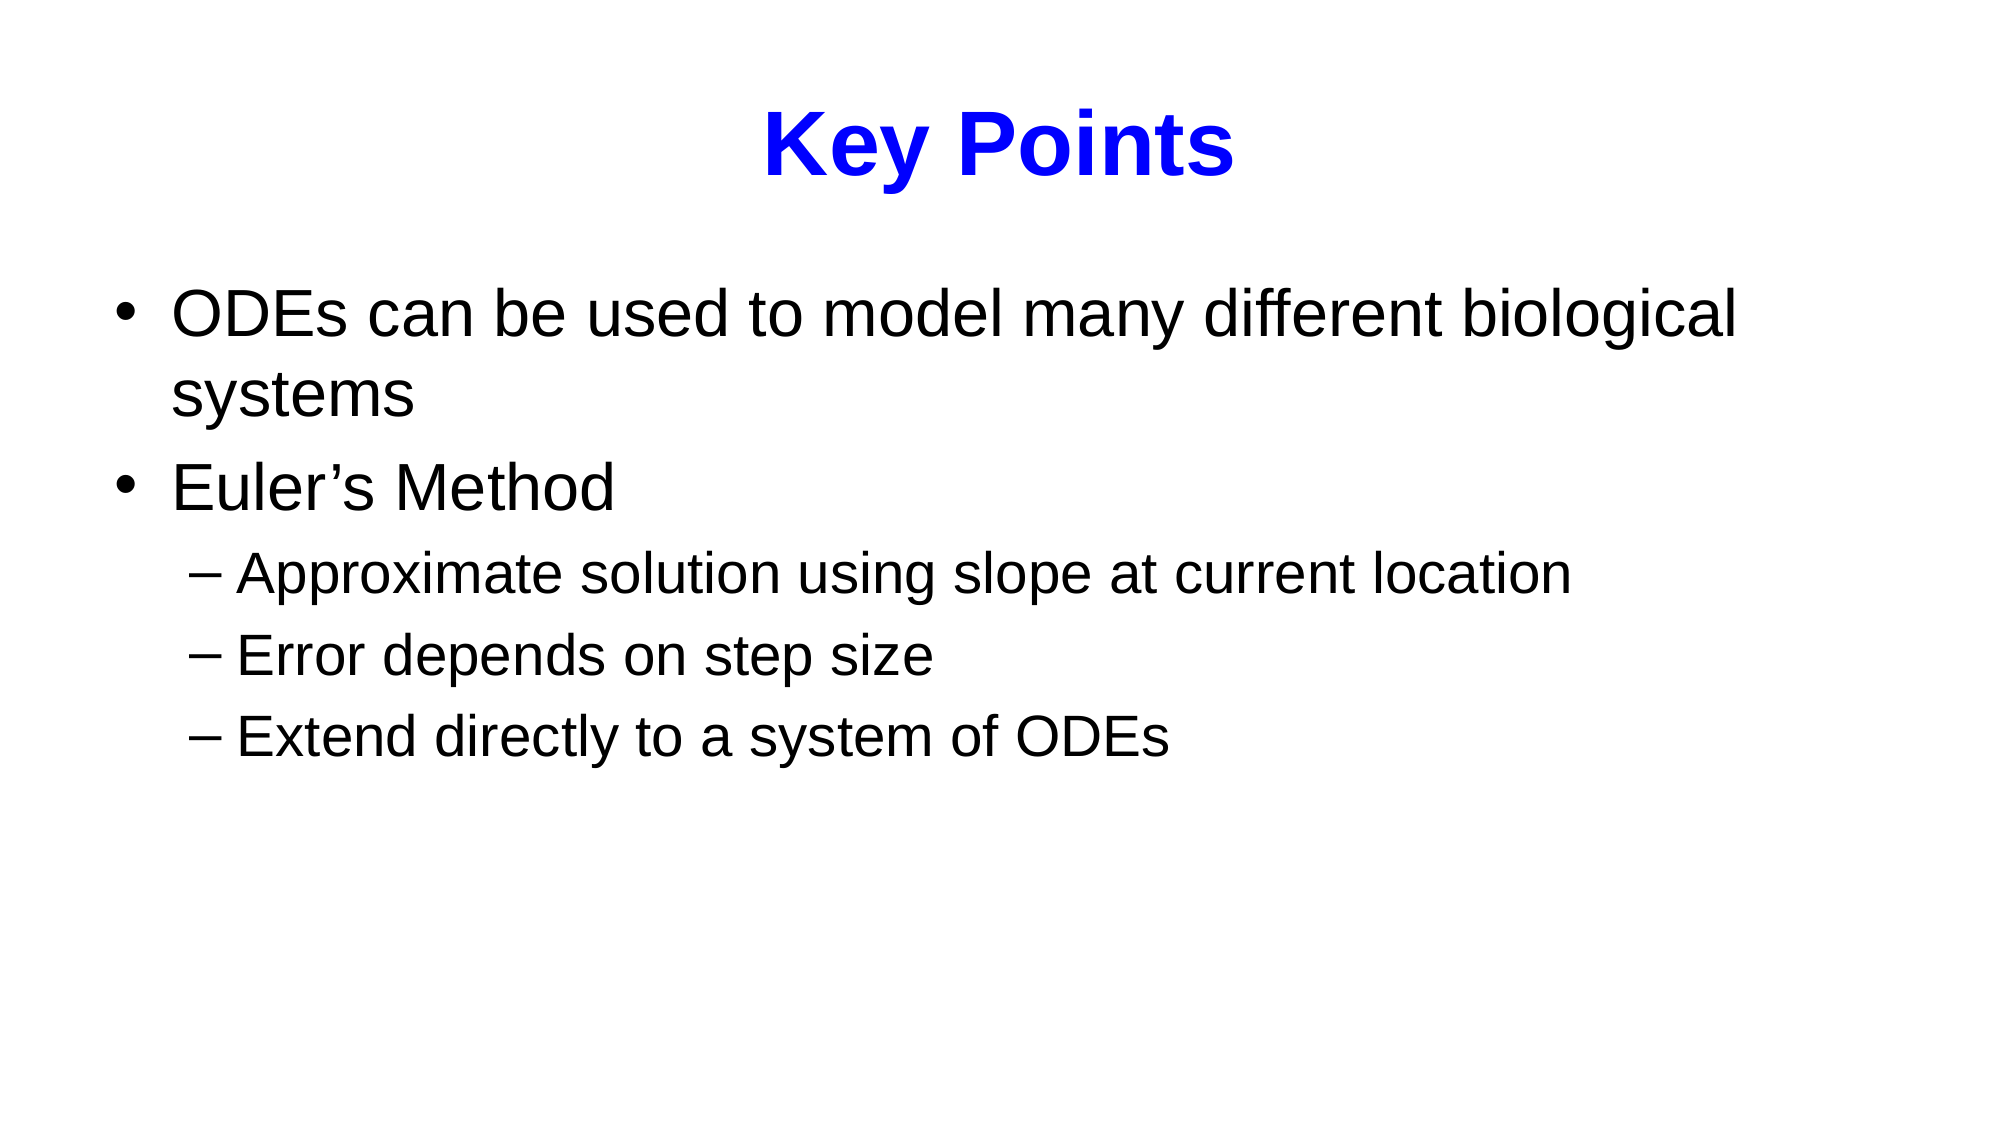

Euler's Method
# Key Points
ODEs can be used to model many different biological systems
Euler’s Method
Approximate solution using slope at current location
Error depends on step size
Extend directly to a system of ODEs